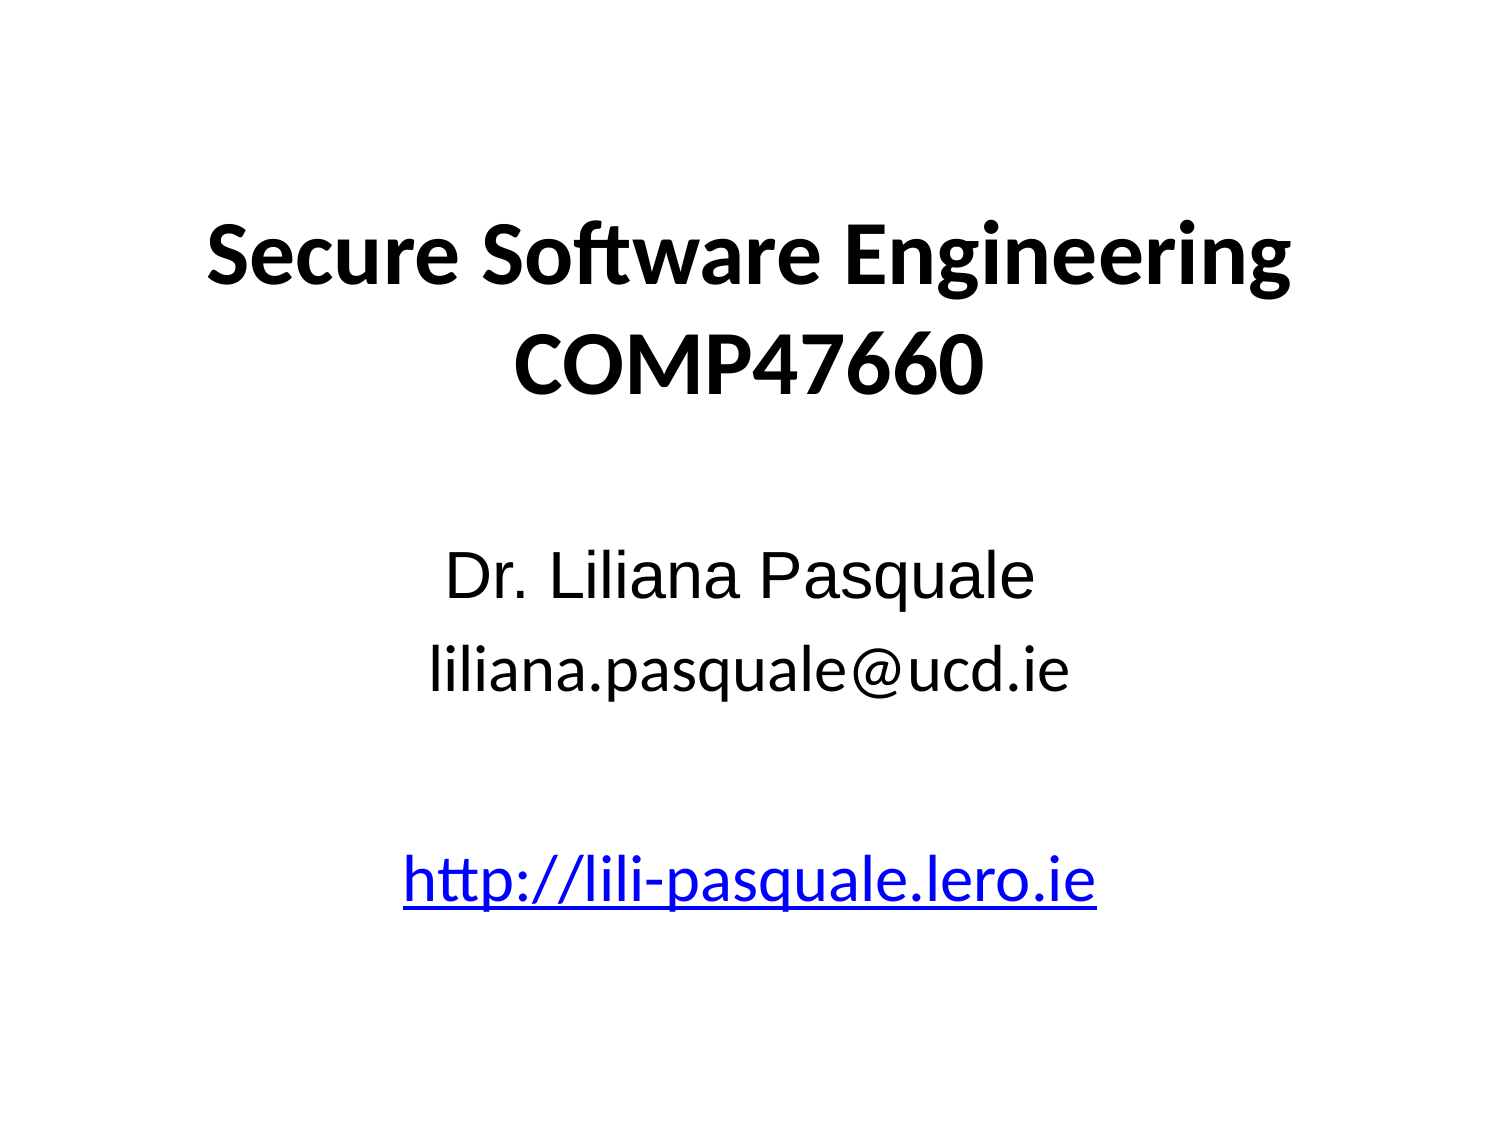

# Secure Software Engineering COMP47660
Dr. Liliana Pasquale
liliana.pasquale@ucd.ie
http://lili-pasquale.lero.ie